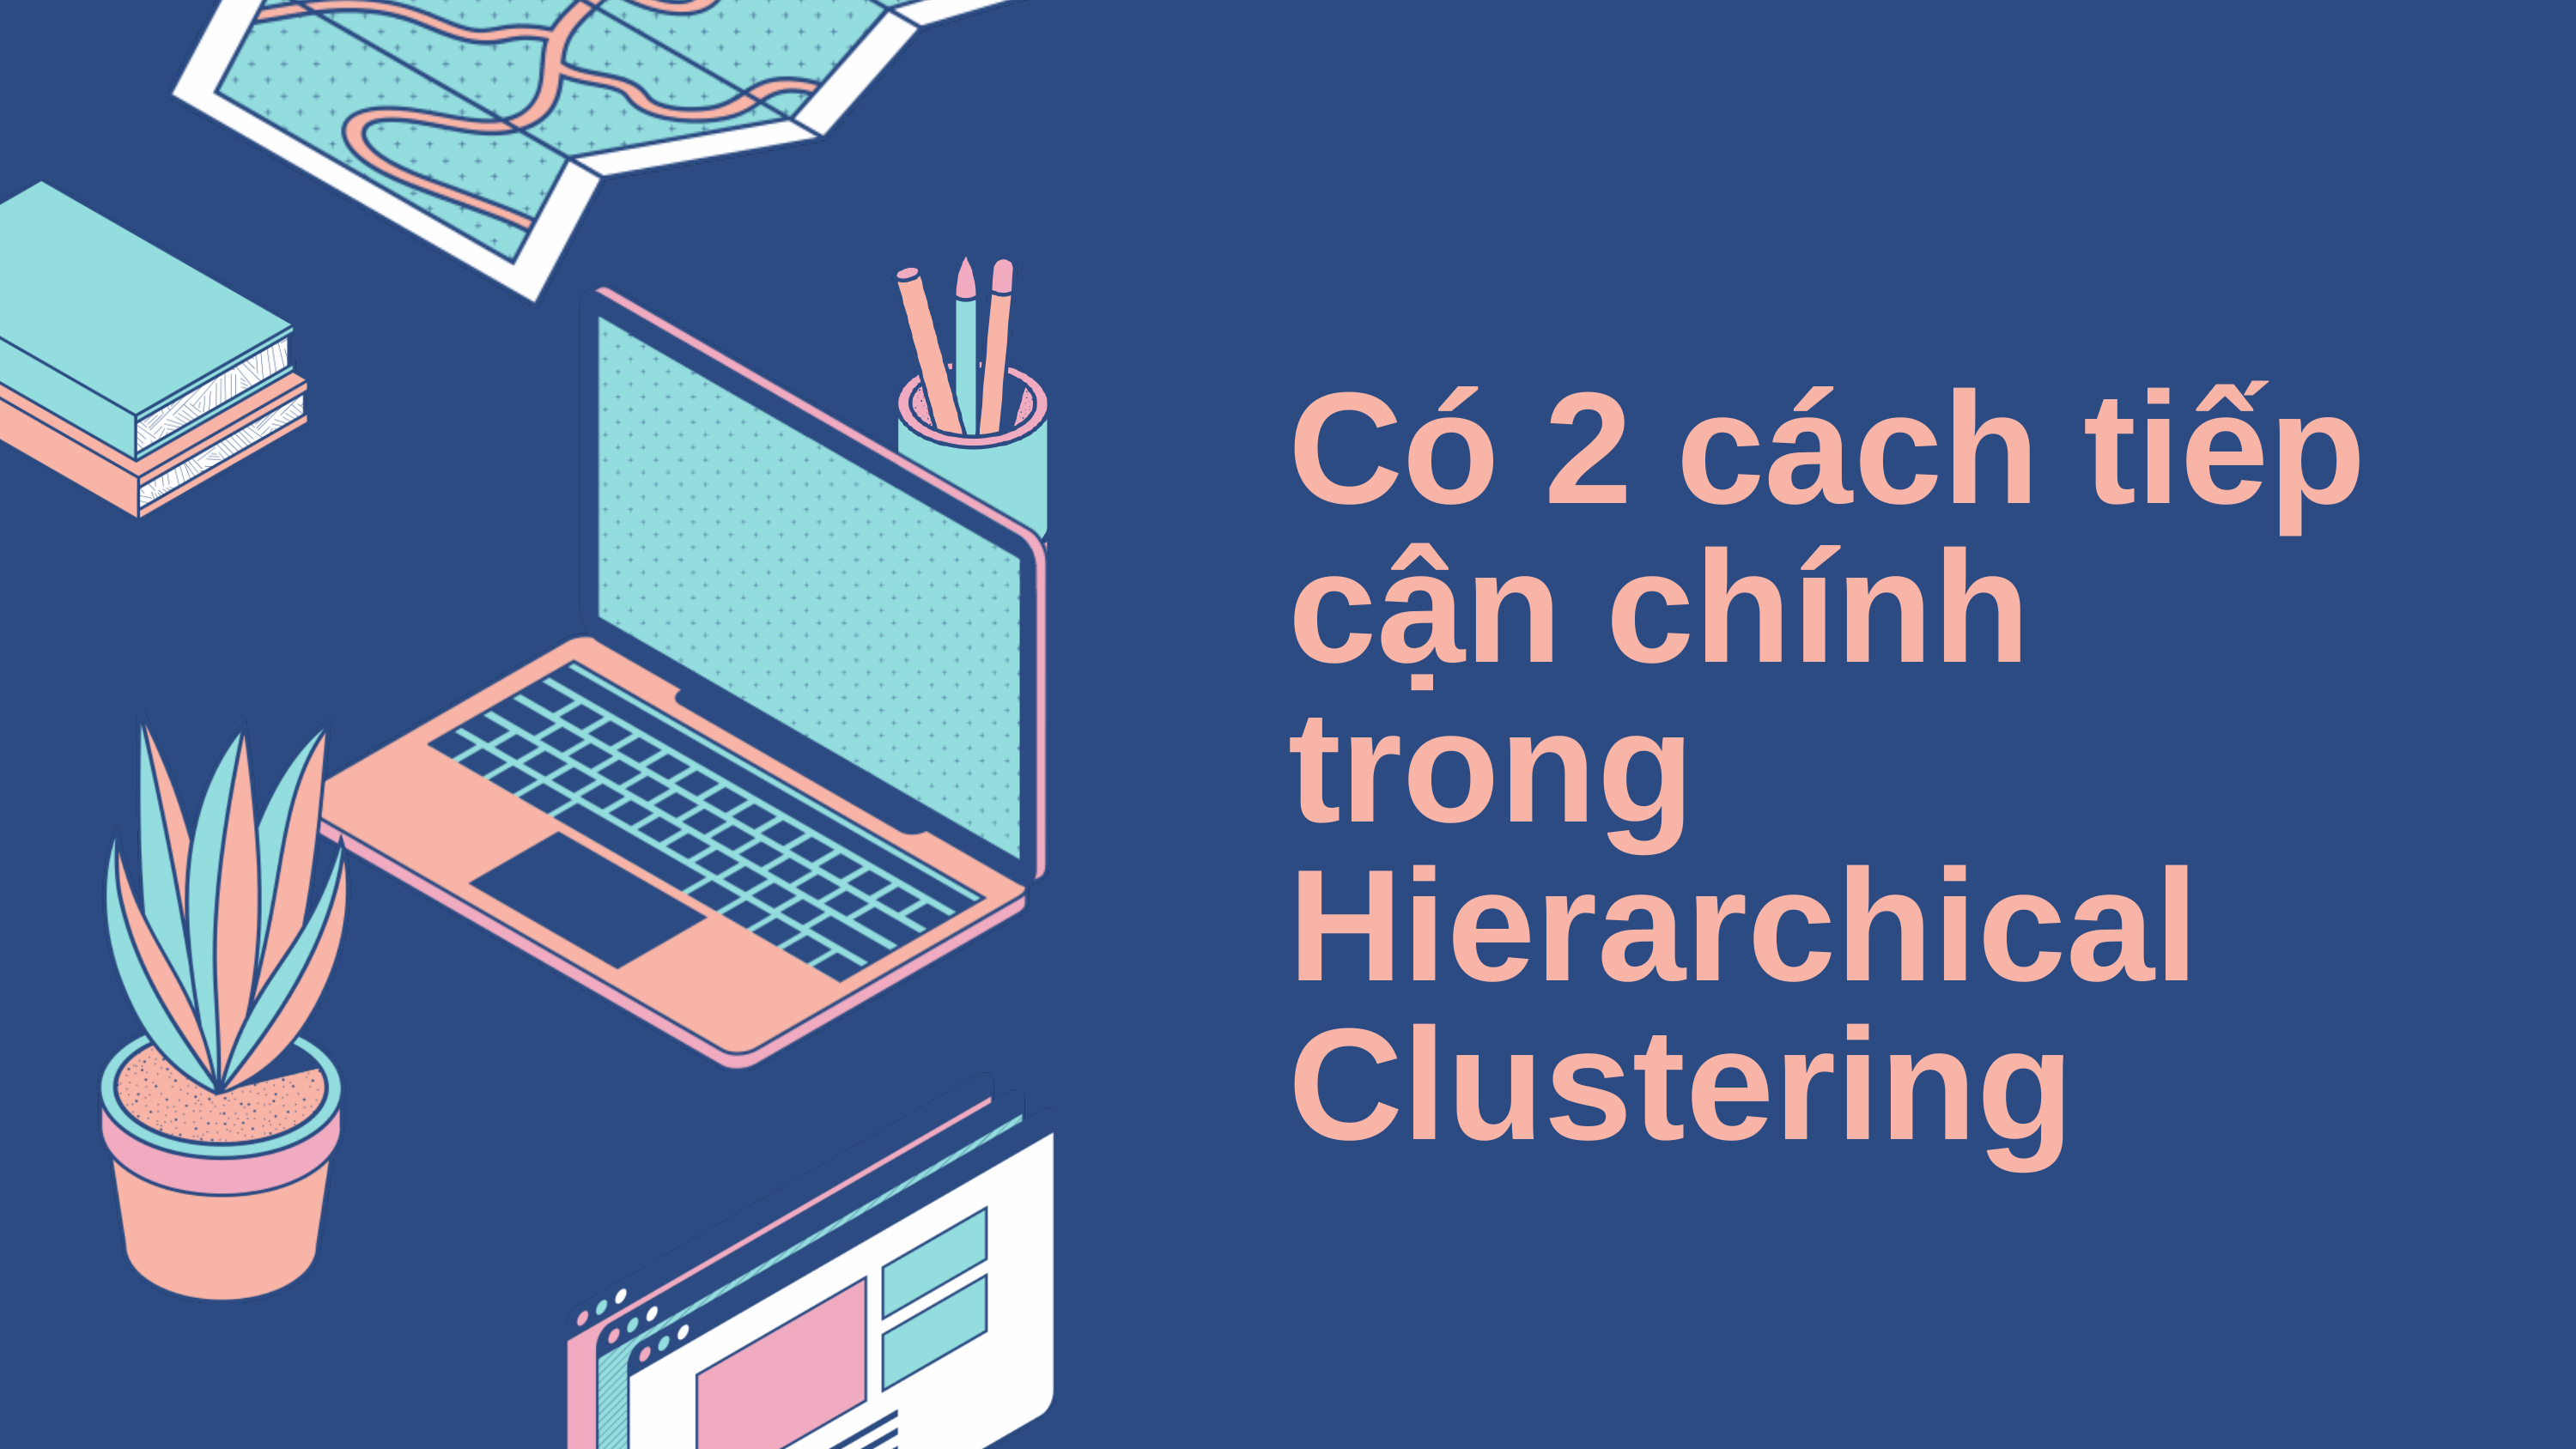

Có 2 cách tiếp cận chính trong Hierarchical Clustering